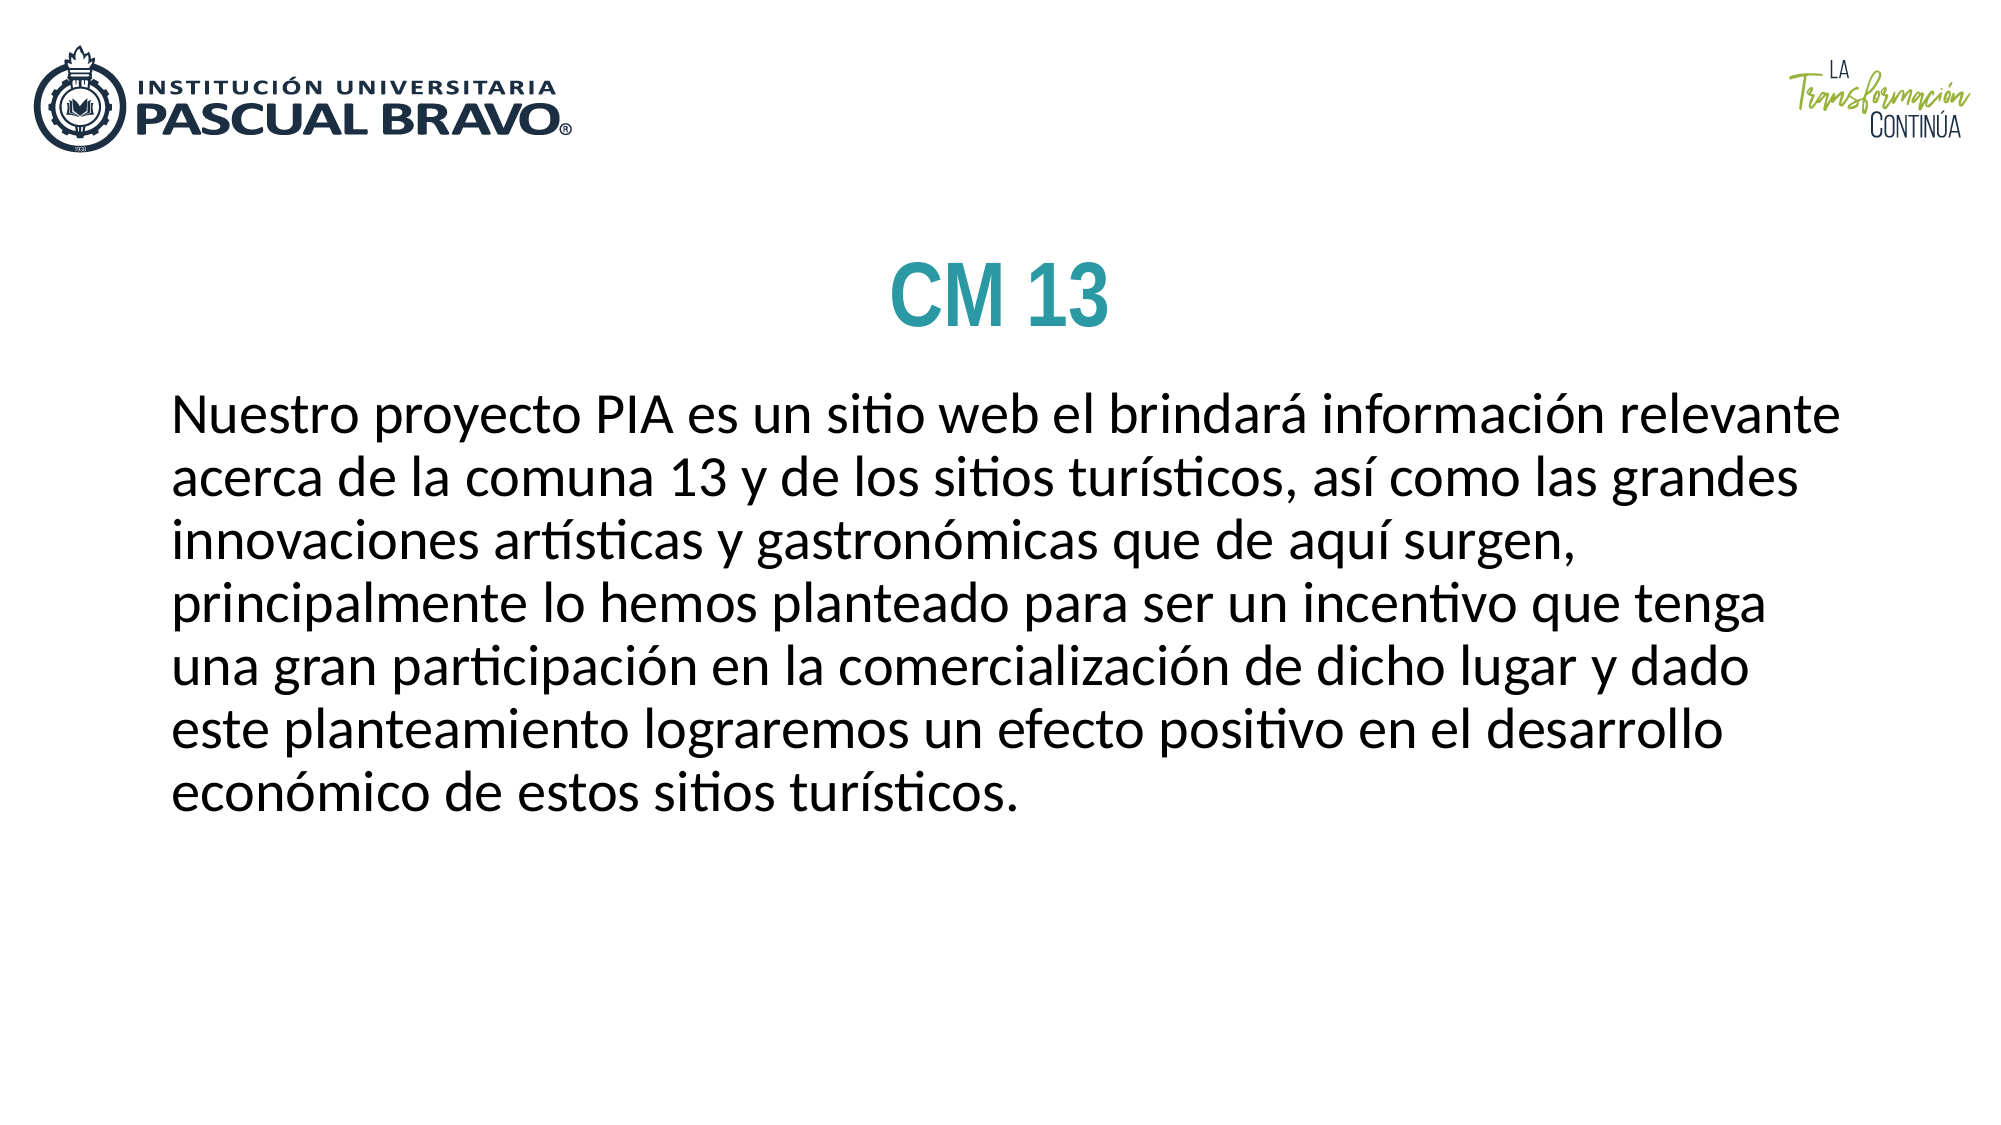

# CM 13
Nuestro proyecto PIA es un sitio web el brindará información relevante acerca de la comuna 13 y de los sitios turísticos, así como las grandes innovaciones artísticas y gastronómicas que de aquí surgen, principalmente lo hemos planteado para ser un incentivo que tenga una gran participación en la comercialización de dicho lugar y dado este planteamiento lograremos un efecto positivo en el desarrollo económico de estos sitios turísticos.